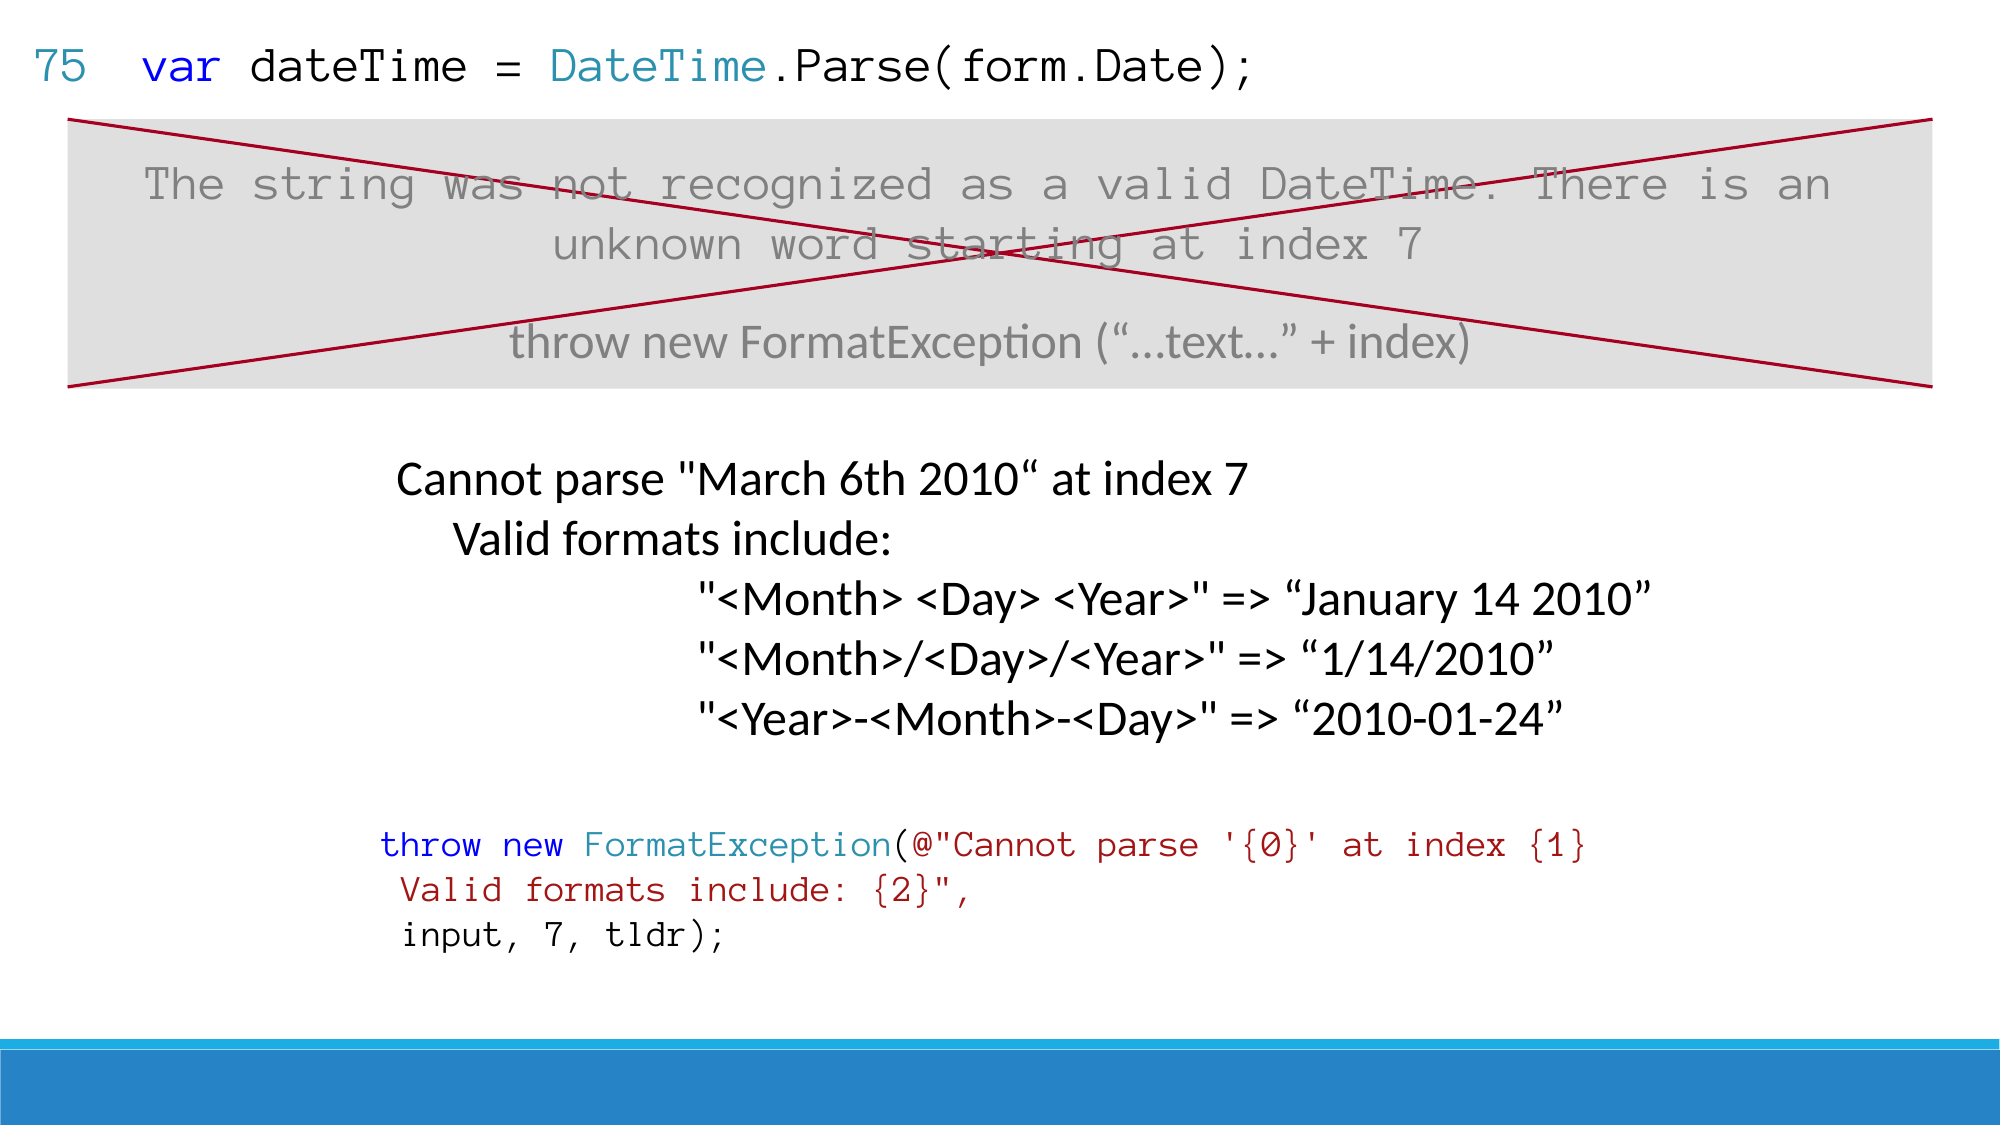

75
var dateTime = DateTime.Parse(form.Date);

The string was not recognized as a valid DateTime. There is an unknown word starting at index 7
throw new FormatException (“…text…” + index)
Cannot parse "March 6th 2010“ at index 7
     Valid formats include:
		"<Month> <Day> <Year>" => “January 14 2010”
		"<Month>/<Day>/<Year>" => “1/14/2010”
		"<Year>-<Month>-<Day>" => “2010-01-24”
throw new FormatException(@"Cannot parse '{0}' at index {1}
 Valid formats include: {2}",
 input, 7, tldr);